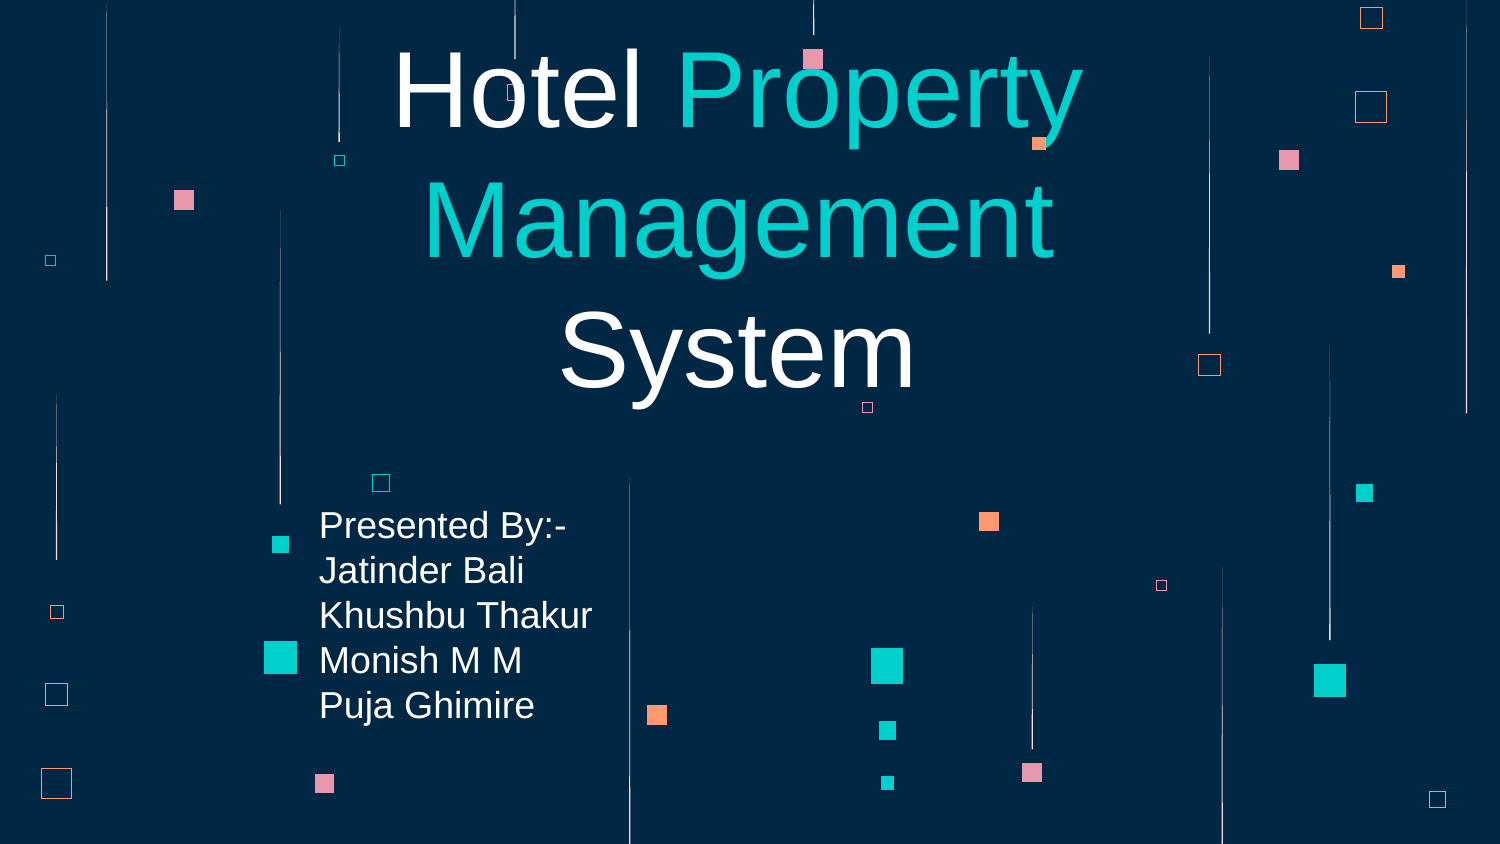

# Hotel Property Management System

Presented By:-
Jatinder Bali
Khushbu Thakur
Monish M M
Puja Ghimire